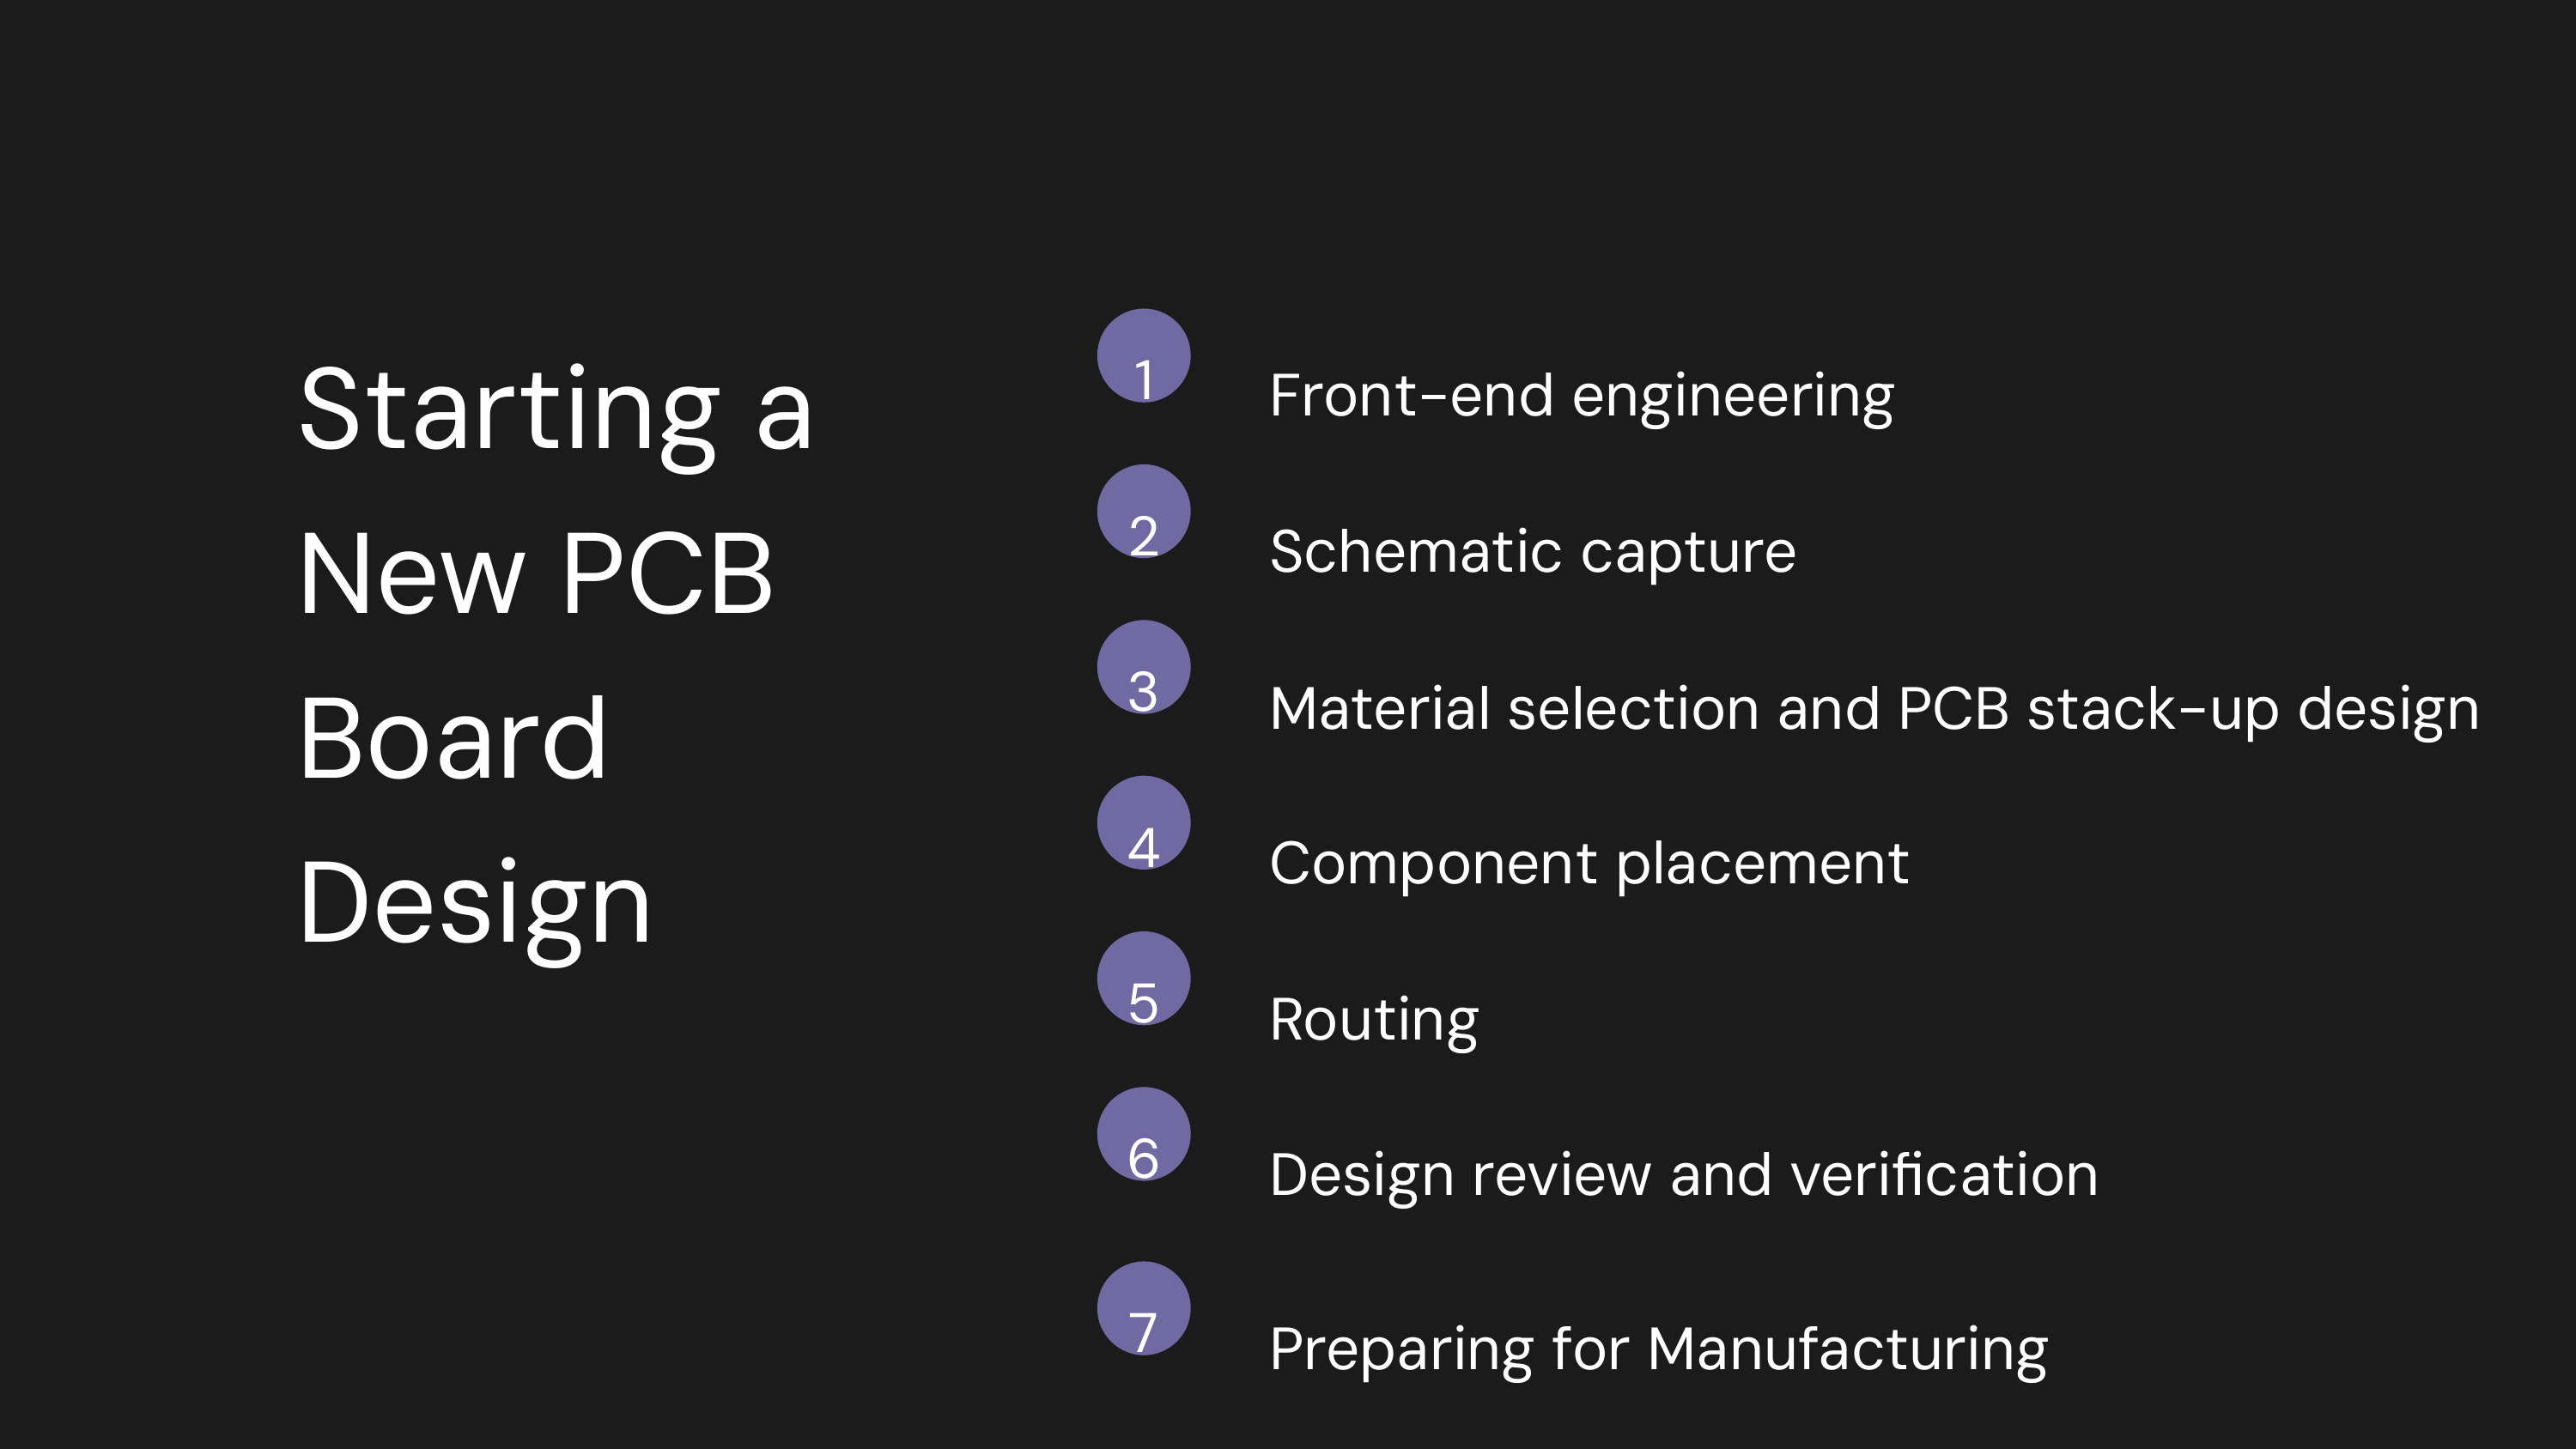

Front-end engineering
1
Starting a New PCB Board Design

Schematic capture
2

Material selection and PCB stack-up design
3

Component placement
4

Routing
5

Design review and verification
6

Preparing for Manufacturing
7